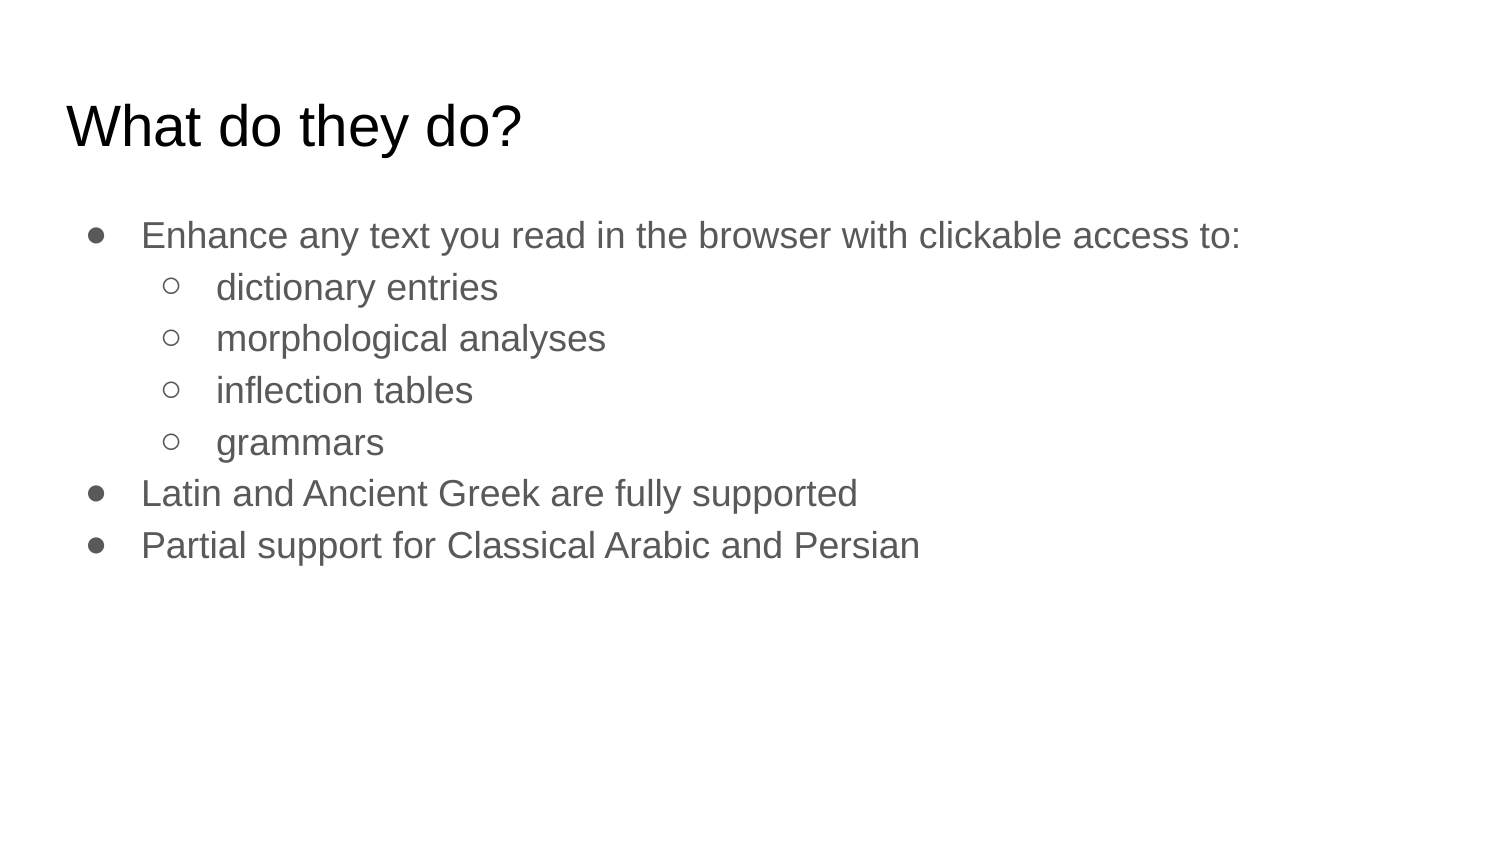

# What do they do?
Enhance any text you read in the browser with clickable access to:
dictionary entries
morphological analyses
inflection tables
grammars
Latin and Ancient Greek are fully supported
Partial support for Classical Arabic and Persian